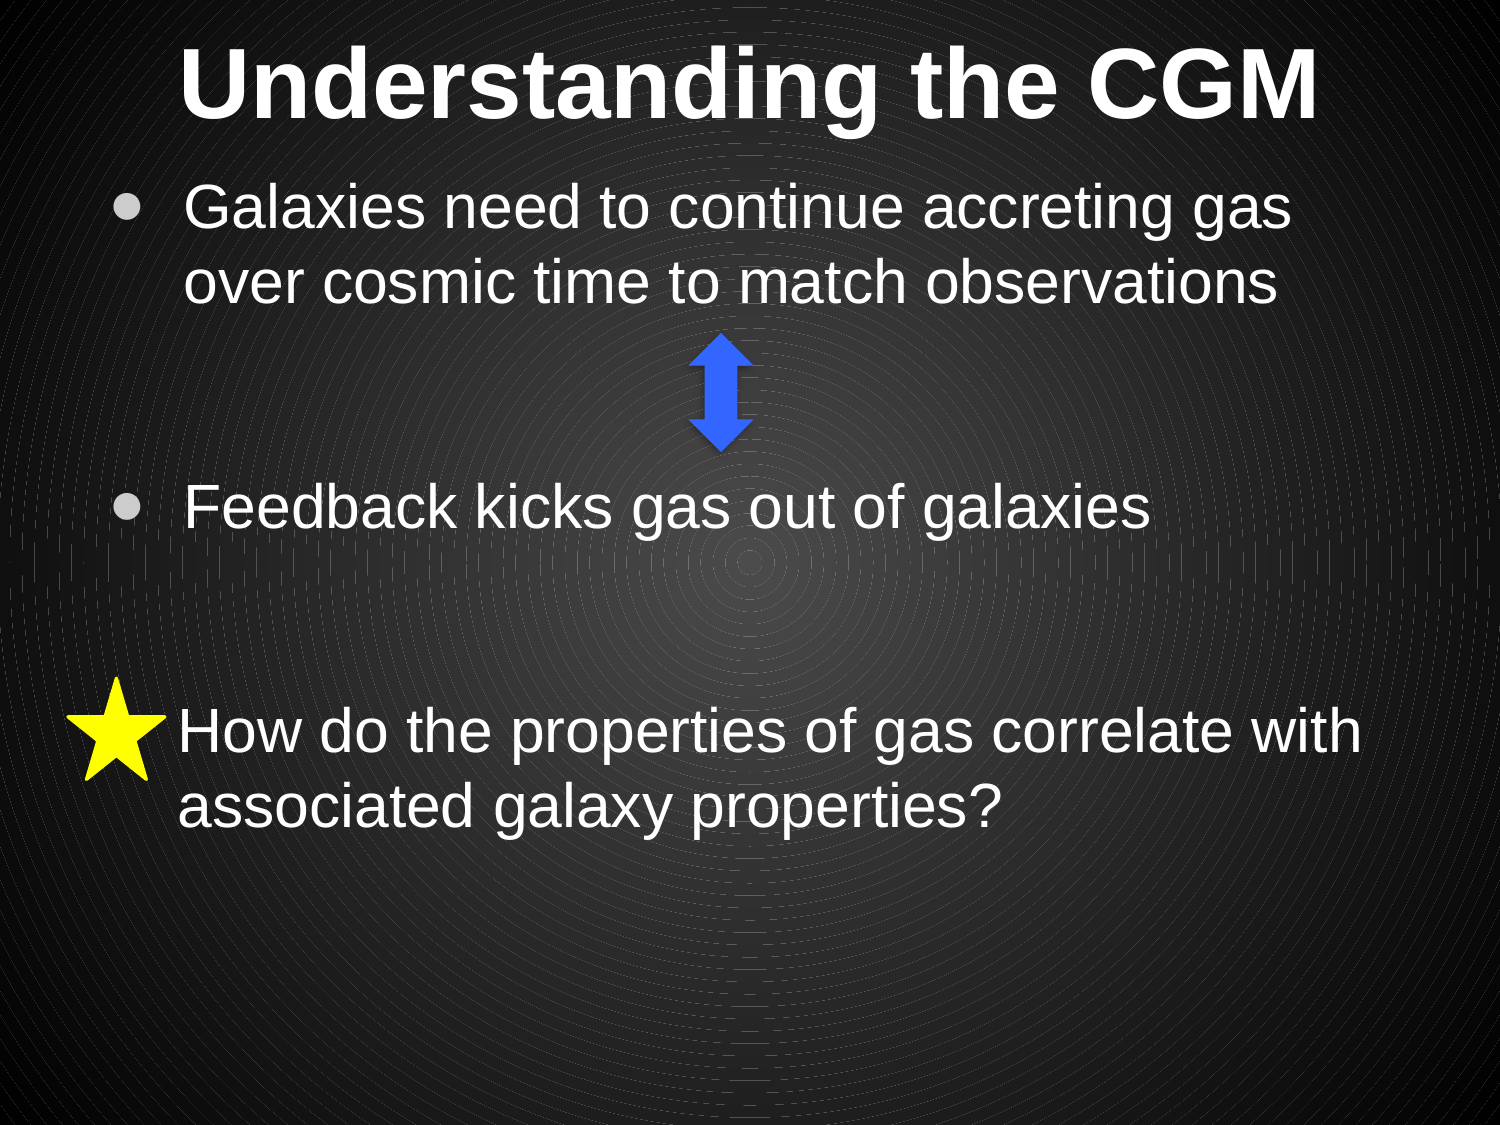

# Understanding the CGM
Galaxies need to continue accreting gas over cosmic time to match observations

Feedback kicks gas out of galaxies

How do the properties of gas correlate with associated galaxy properties?